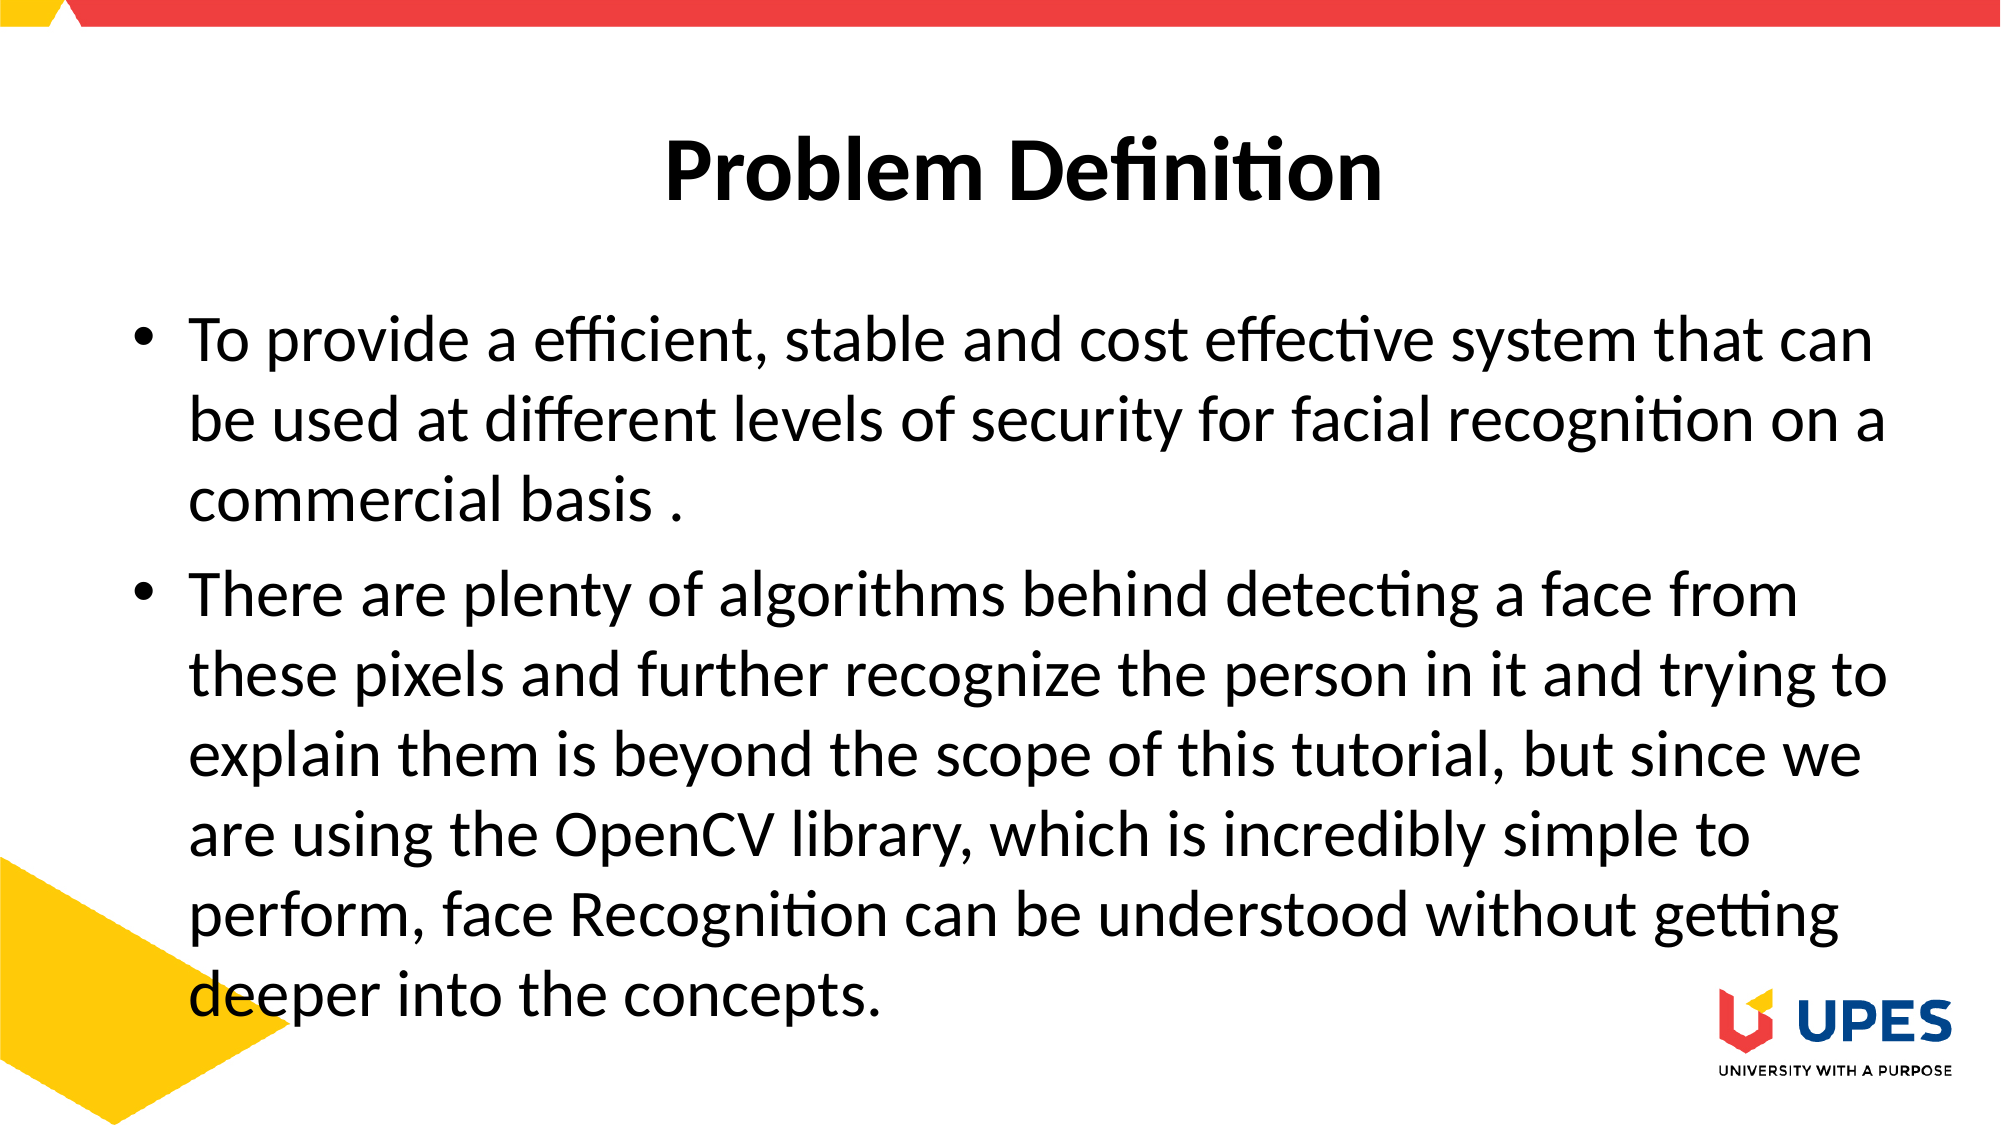

# Problem Definition
To provide a efficient, stable and cost effective system that can be used at different levels of security for facial recognition on a commercial basis .
There are plenty of algorithms behind detecting a face from these pixels and further recognize the person in it and trying to explain them is beyond the scope of this tutorial, but since we are using the OpenCV library, which is incredibly simple to perform, face Recognition can be understood without getting deeper into the concepts.